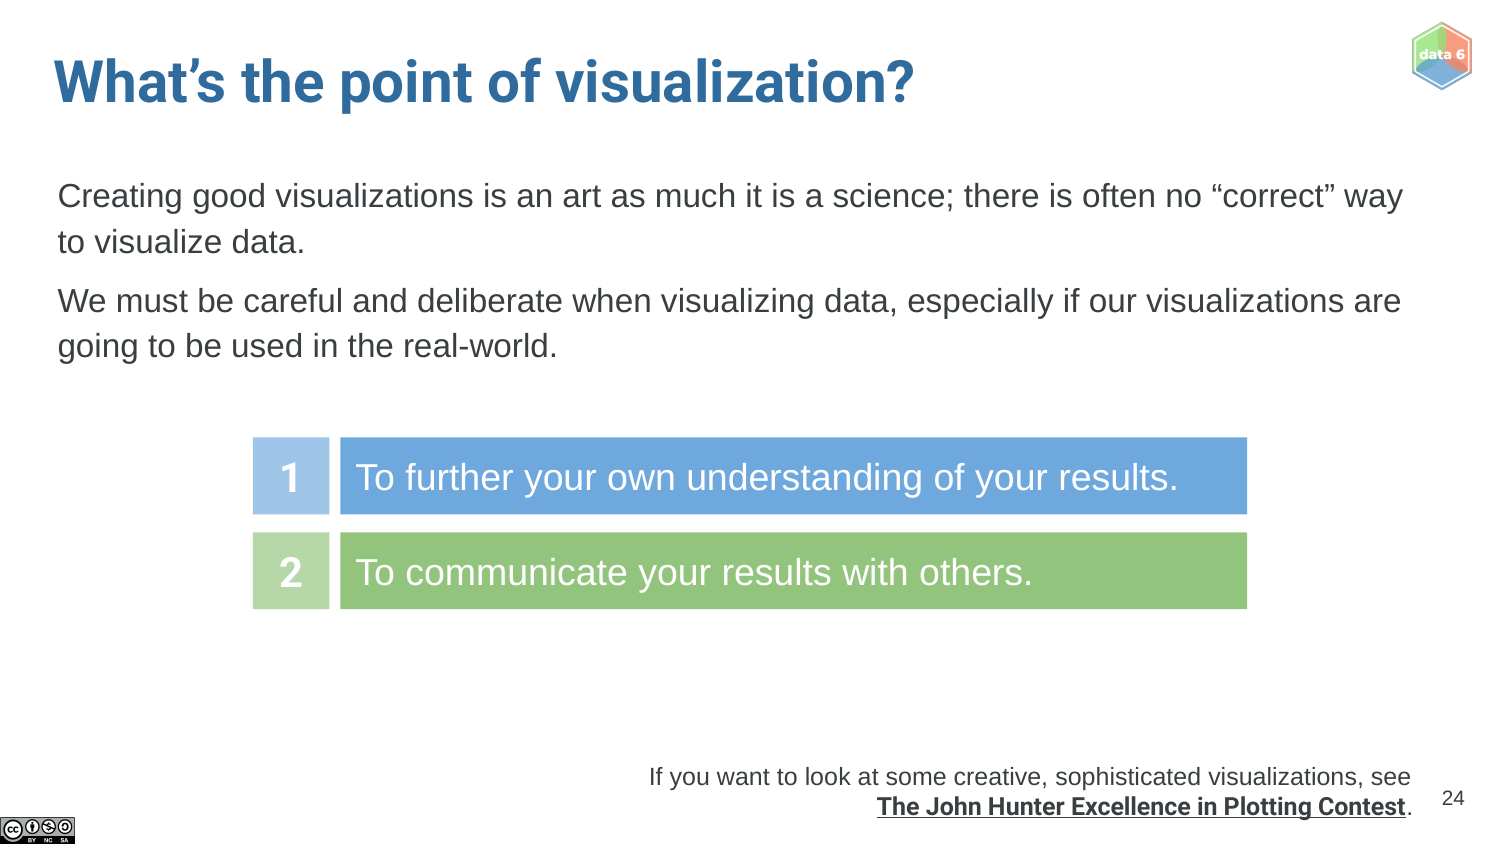

# What’s the point of visualization?
Creating good visualizations is an art as much it is a science; there is often no “correct” way to visualize data.
We must be careful and deliberate when visualizing data, especially if our visualizations are going to be used in the real-world.
1
To further your own understanding of your results.
2
To communicate your results with others.
If you want to look at some creative, sophisticated visualizations, see
The John Hunter Excellence in Plotting Contest.
24